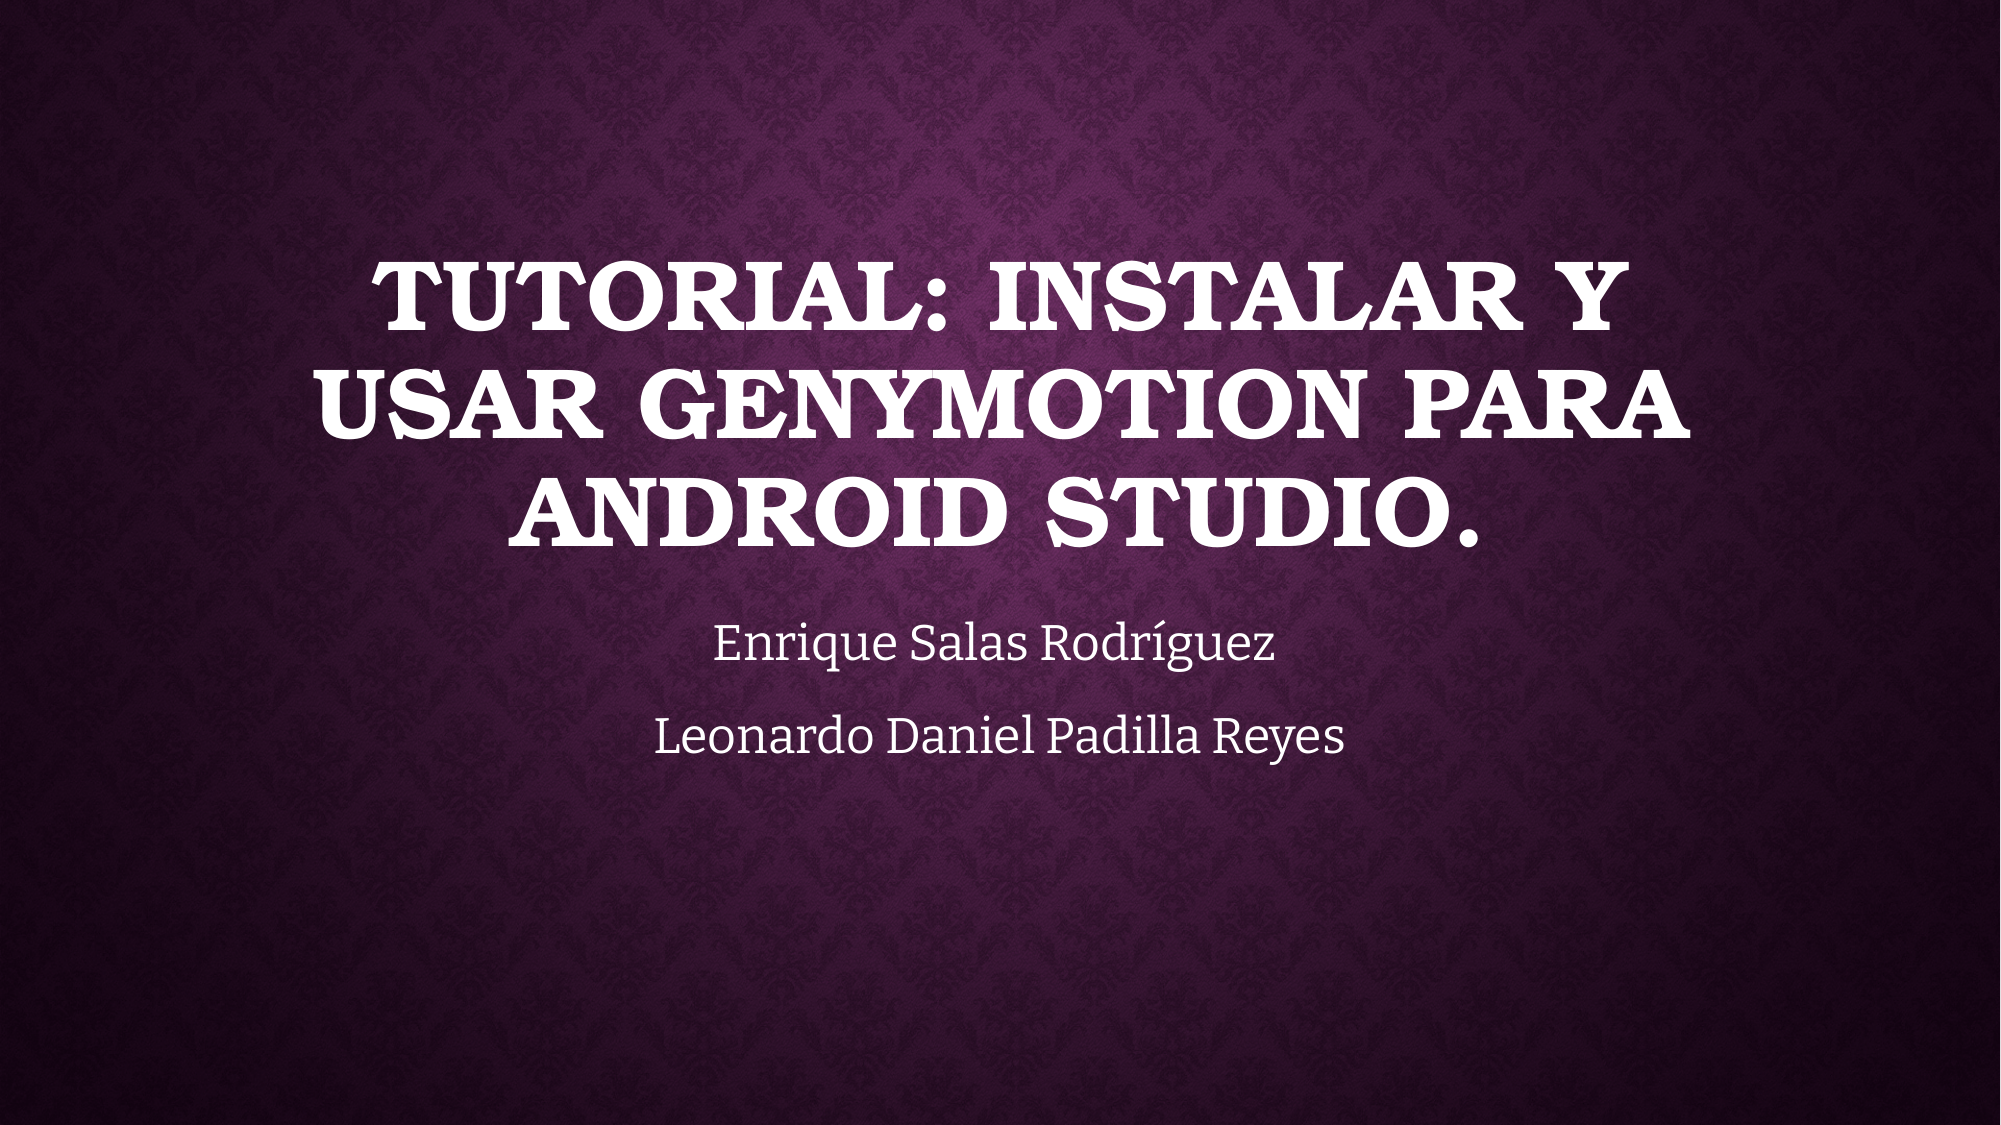

# Tutorial: Instalar y usar Genymotion para Android Studio.
Enrique Salas Rodríguez
Leonardo Daniel Padilla Reyes